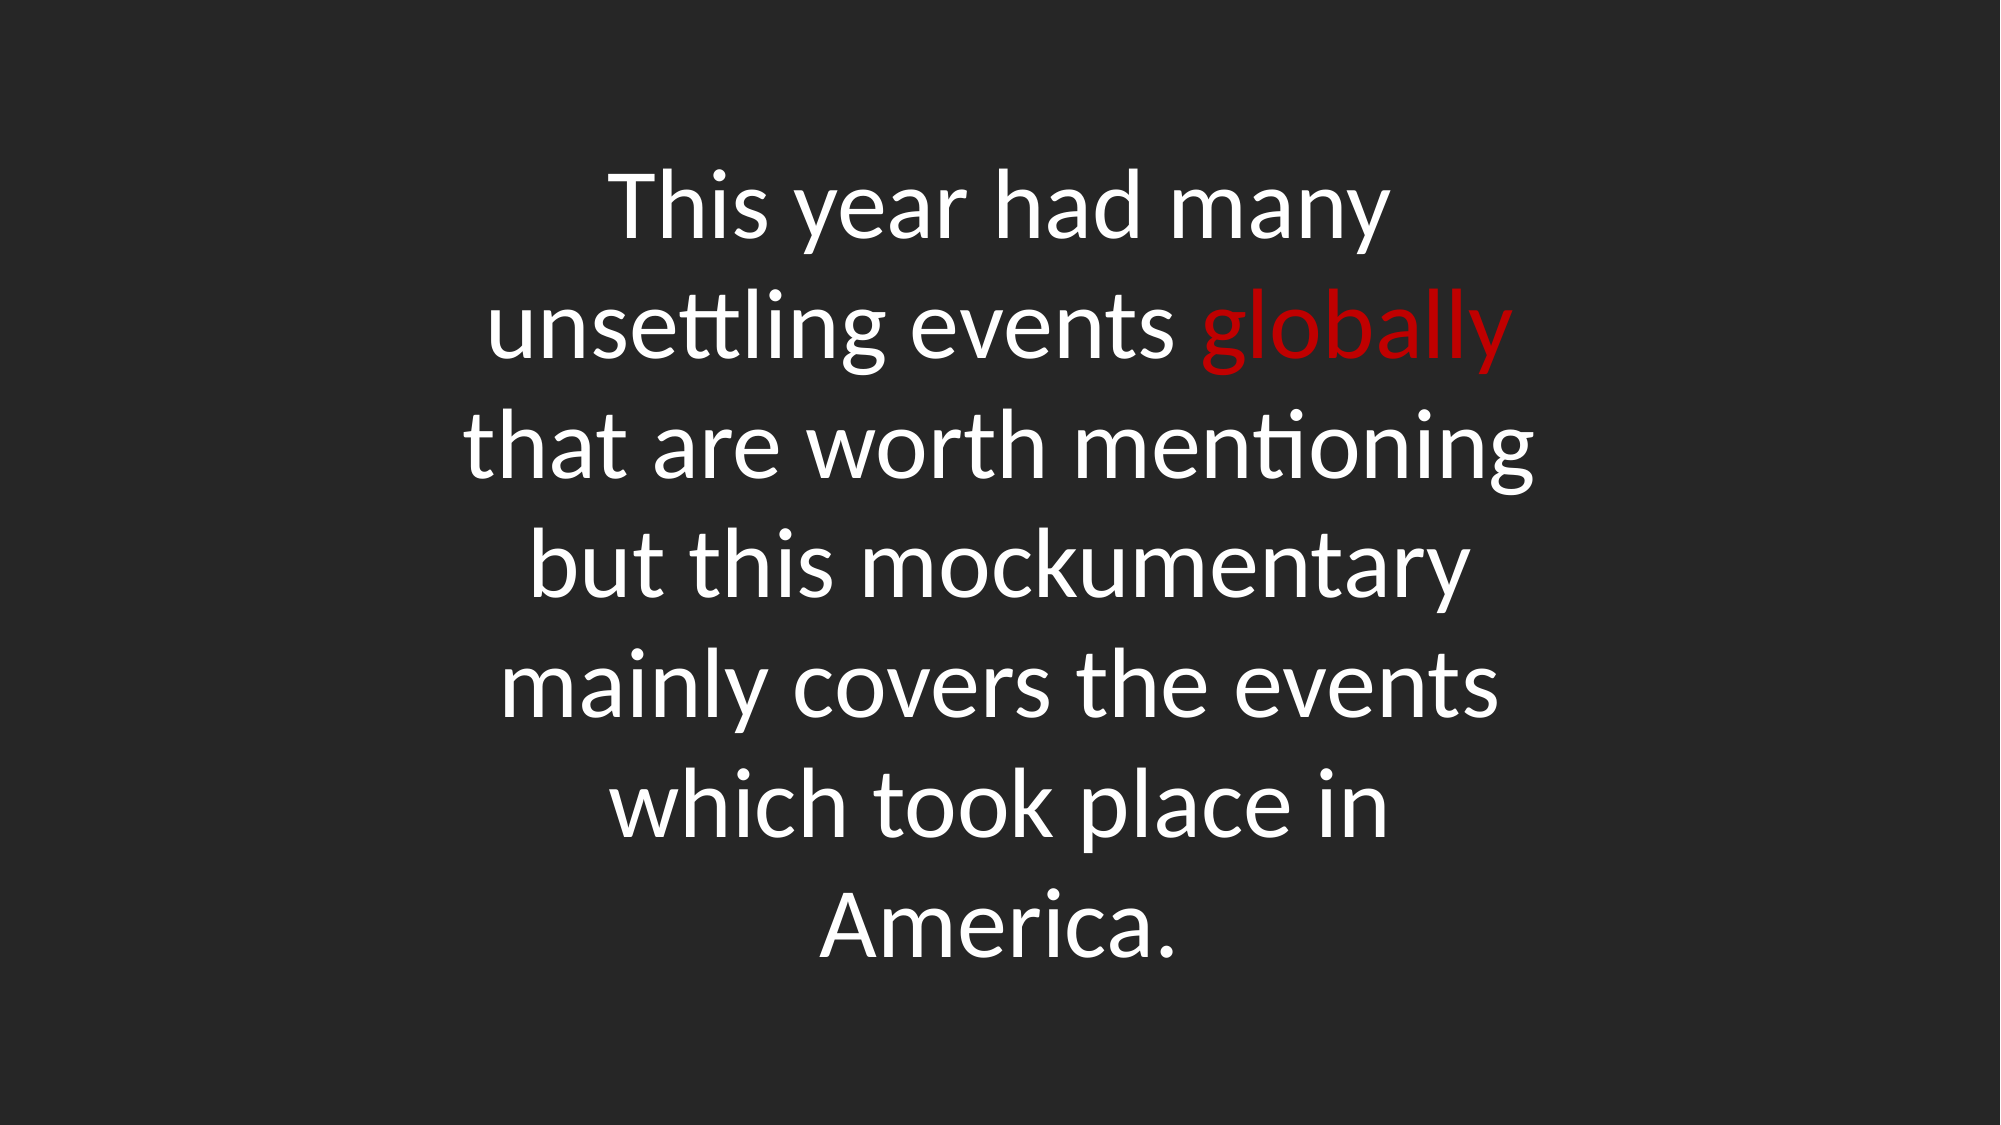

This year had many unsettling events globally that are worth mentioning but this mockumentary mainly covers the events which took place in America.